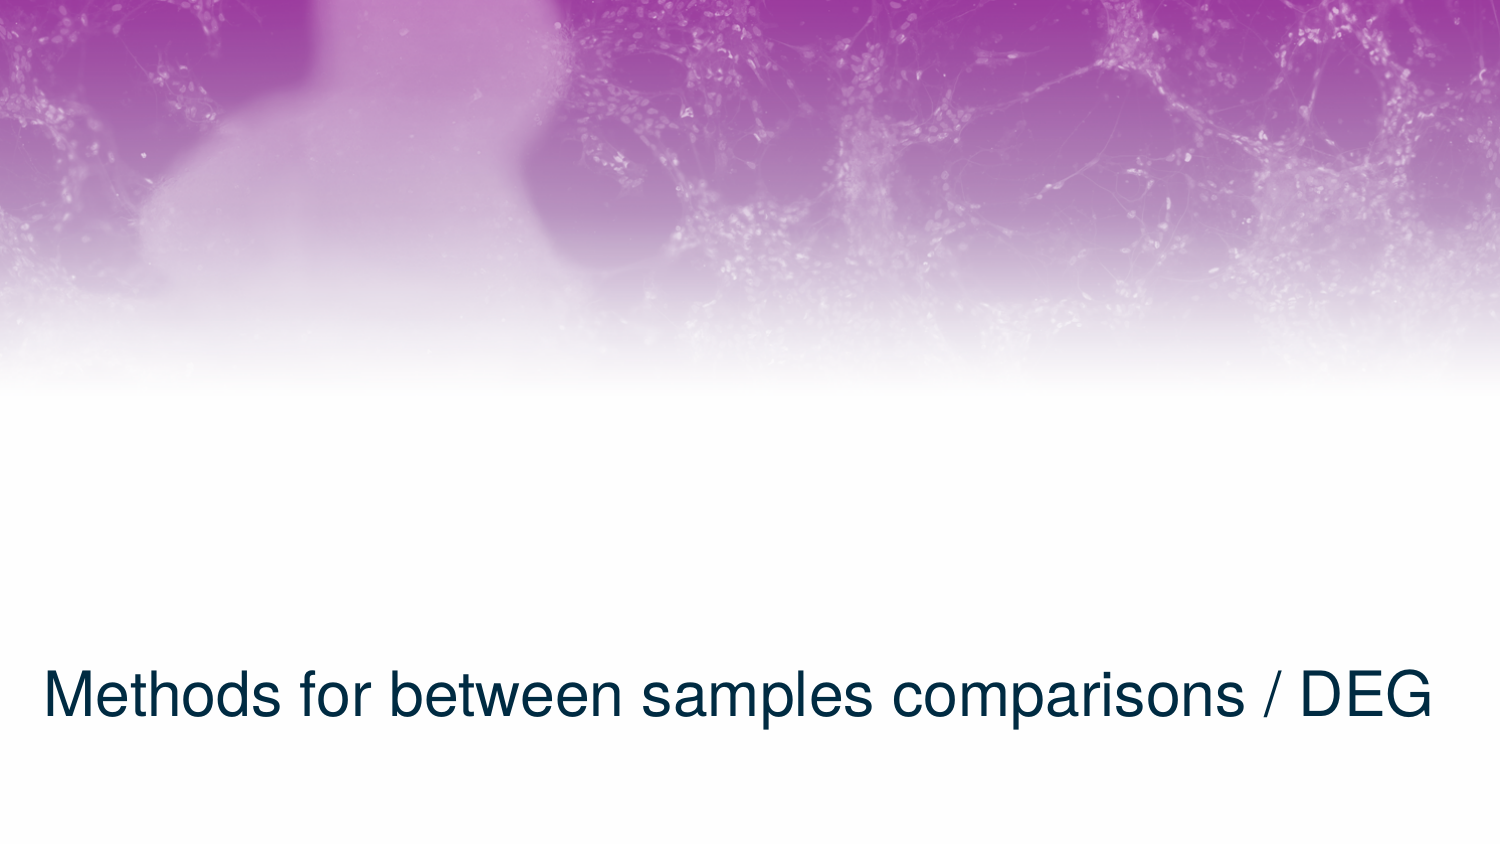

Methods for between samples comparisons / DEG